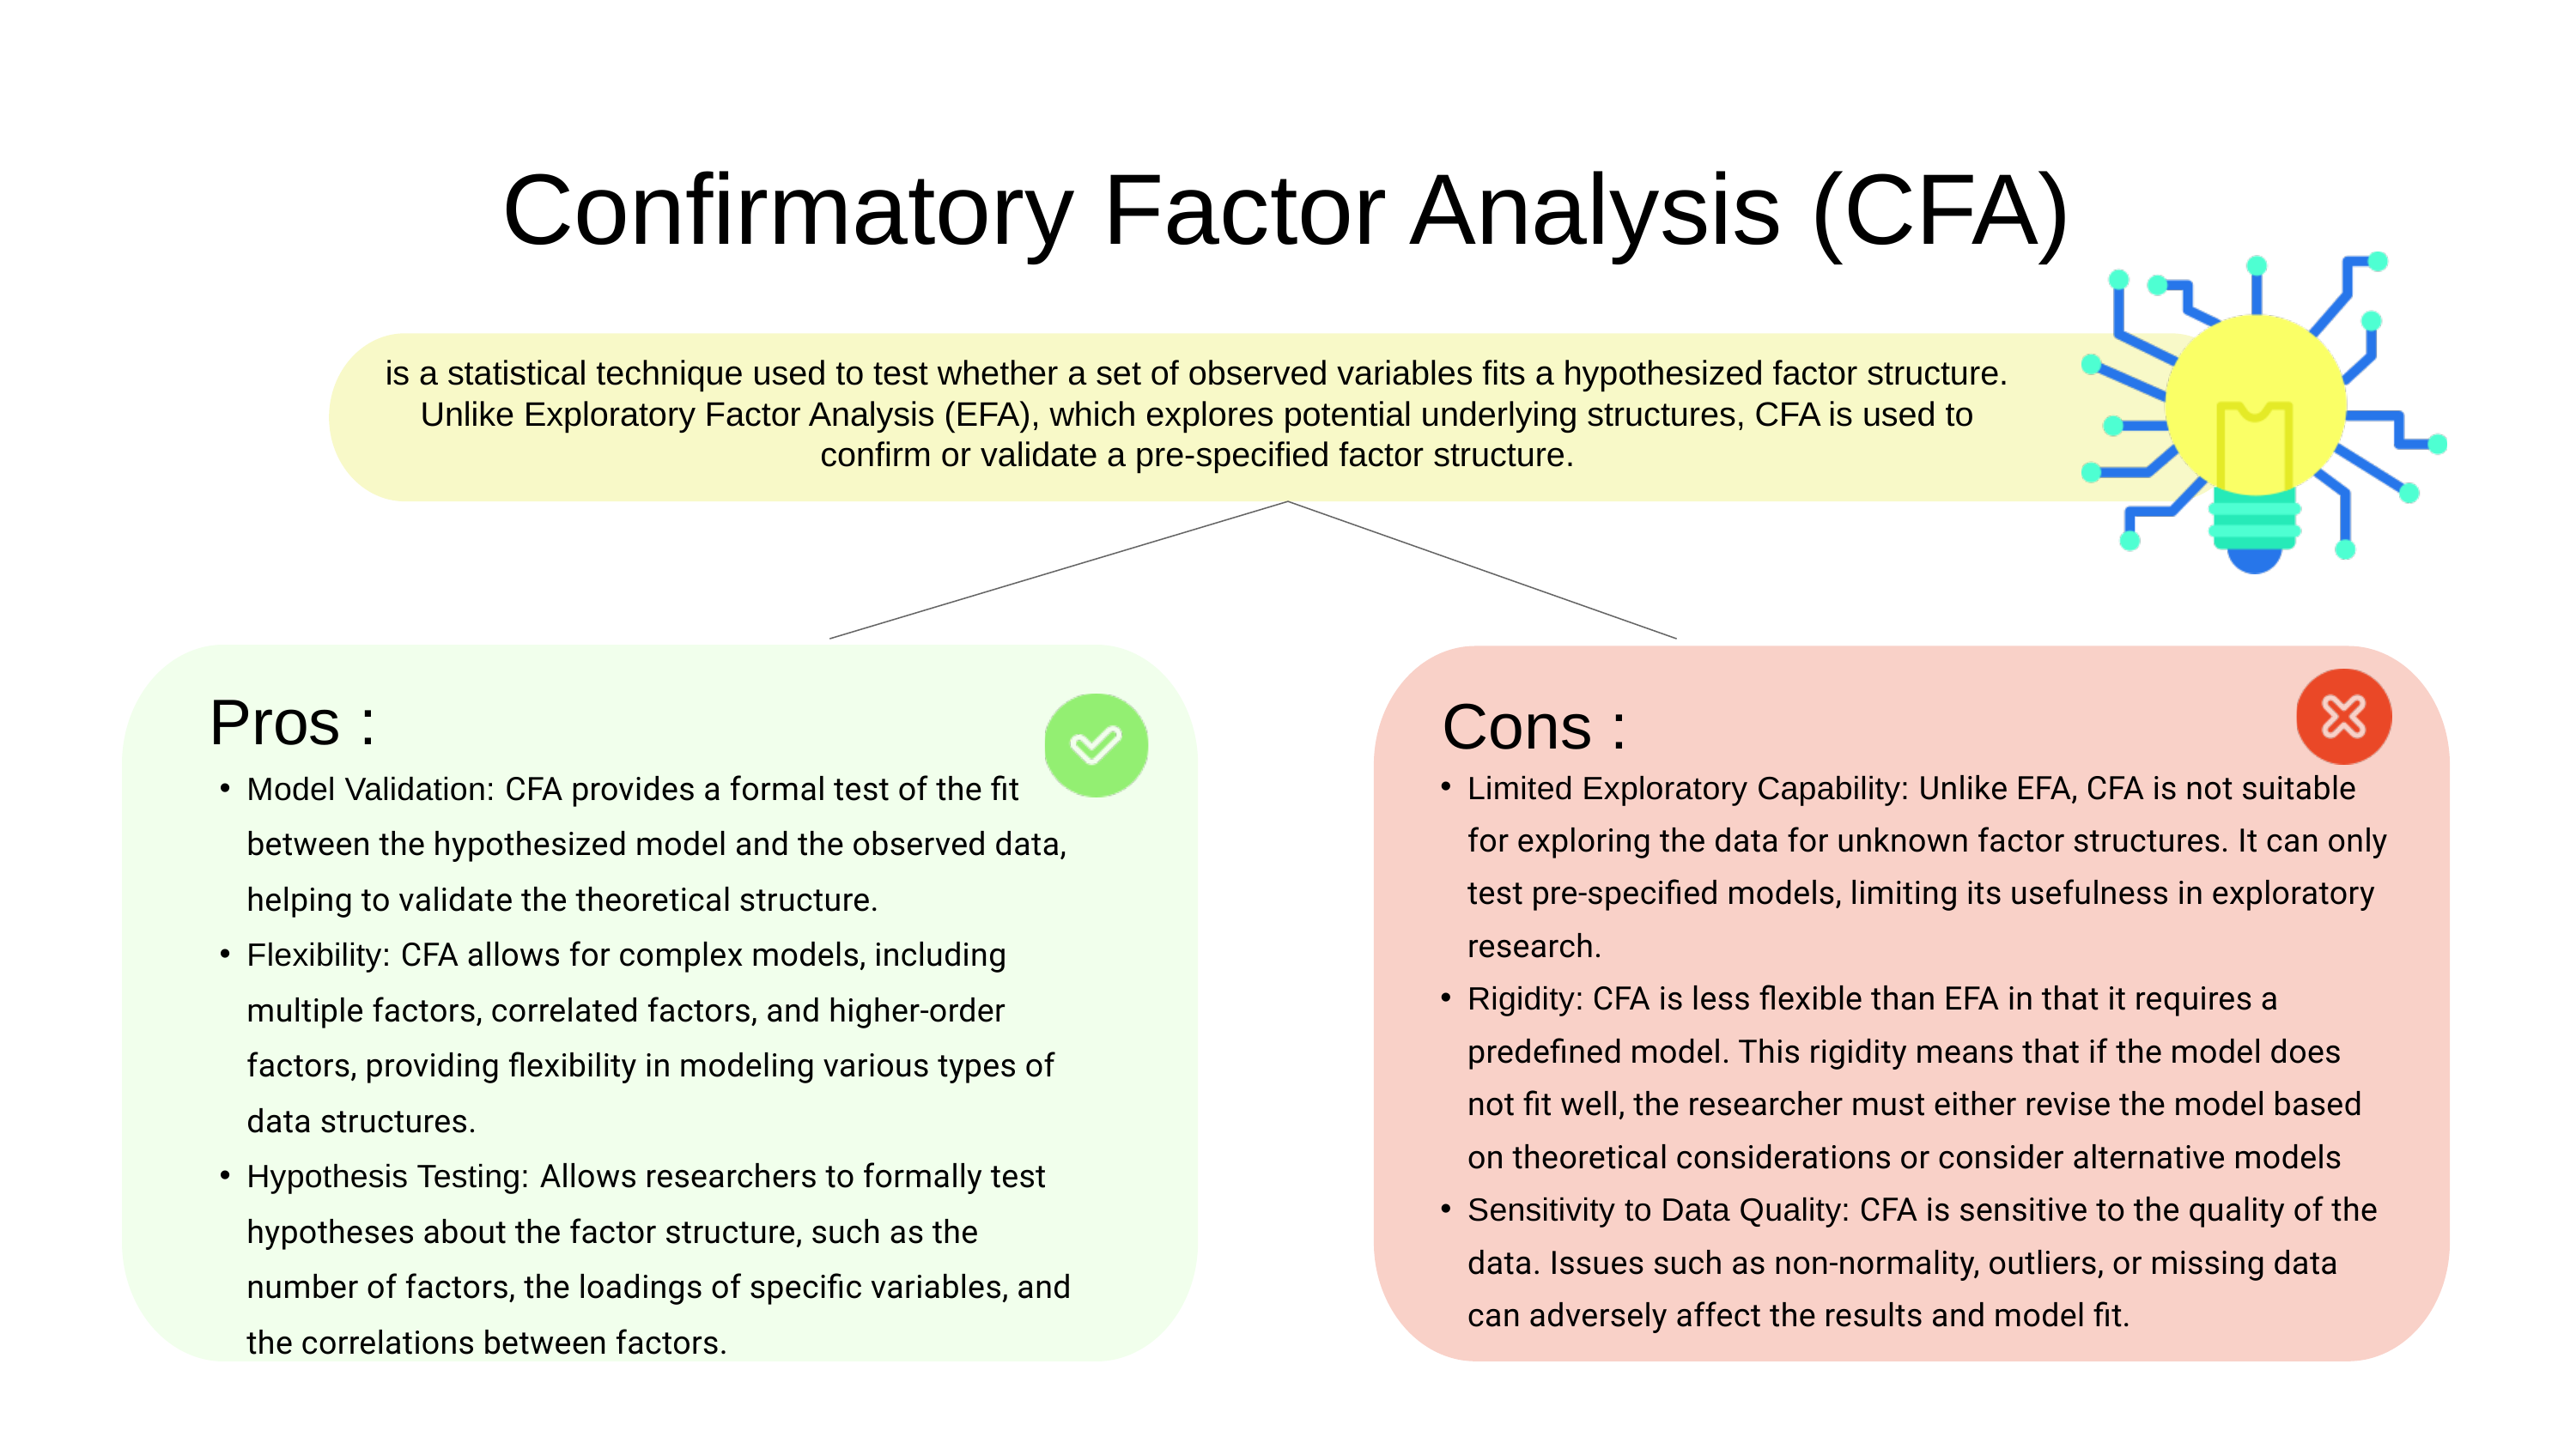

Confirmatory Factor Analysis (CFA)

is a statistical technique used to test whether a set of observed variables fits a hypothesized factor structure. Unlike Exploratory Factor Analysis (EFA), which explores potential underlying structures, CFA is used to confirm or validate a pre-specified factor structure.

Pros :
Cons :

Model Validation: CFA provides a formal test of the fit between the hypothesized model and the observed data, helping to validate the theoretical structure.
Flexibility: CFA allows for complex models, including multiple factors, correlated factors, and higher-order factors, providing flexibility in modeling various types of data structures.
Hypothesis Testing: Allows researchers to formally test hypotheses about the factor structure, such as the number of factors, the loadings of specific variables, and the correlations between factors.

Limited Exploratory Capability: Unlike EFA, CFA is not suitable for exploring the data for unknown factor structures. It can only test pre-specified models, limiting its usefulness in exploratory research.
Rigidity: CFA is less flexible than EFA in that it requires a predefined model. This rigidity means that if the model does not fit well, the researcher must either revise the model based on theoretical considerations or consider alternative models
Sensitivity to Data Quality: CFA is sensitive to the quality of the data. Issues such as non-normality, outliers, or missing data can adversely affect the results and model fit.